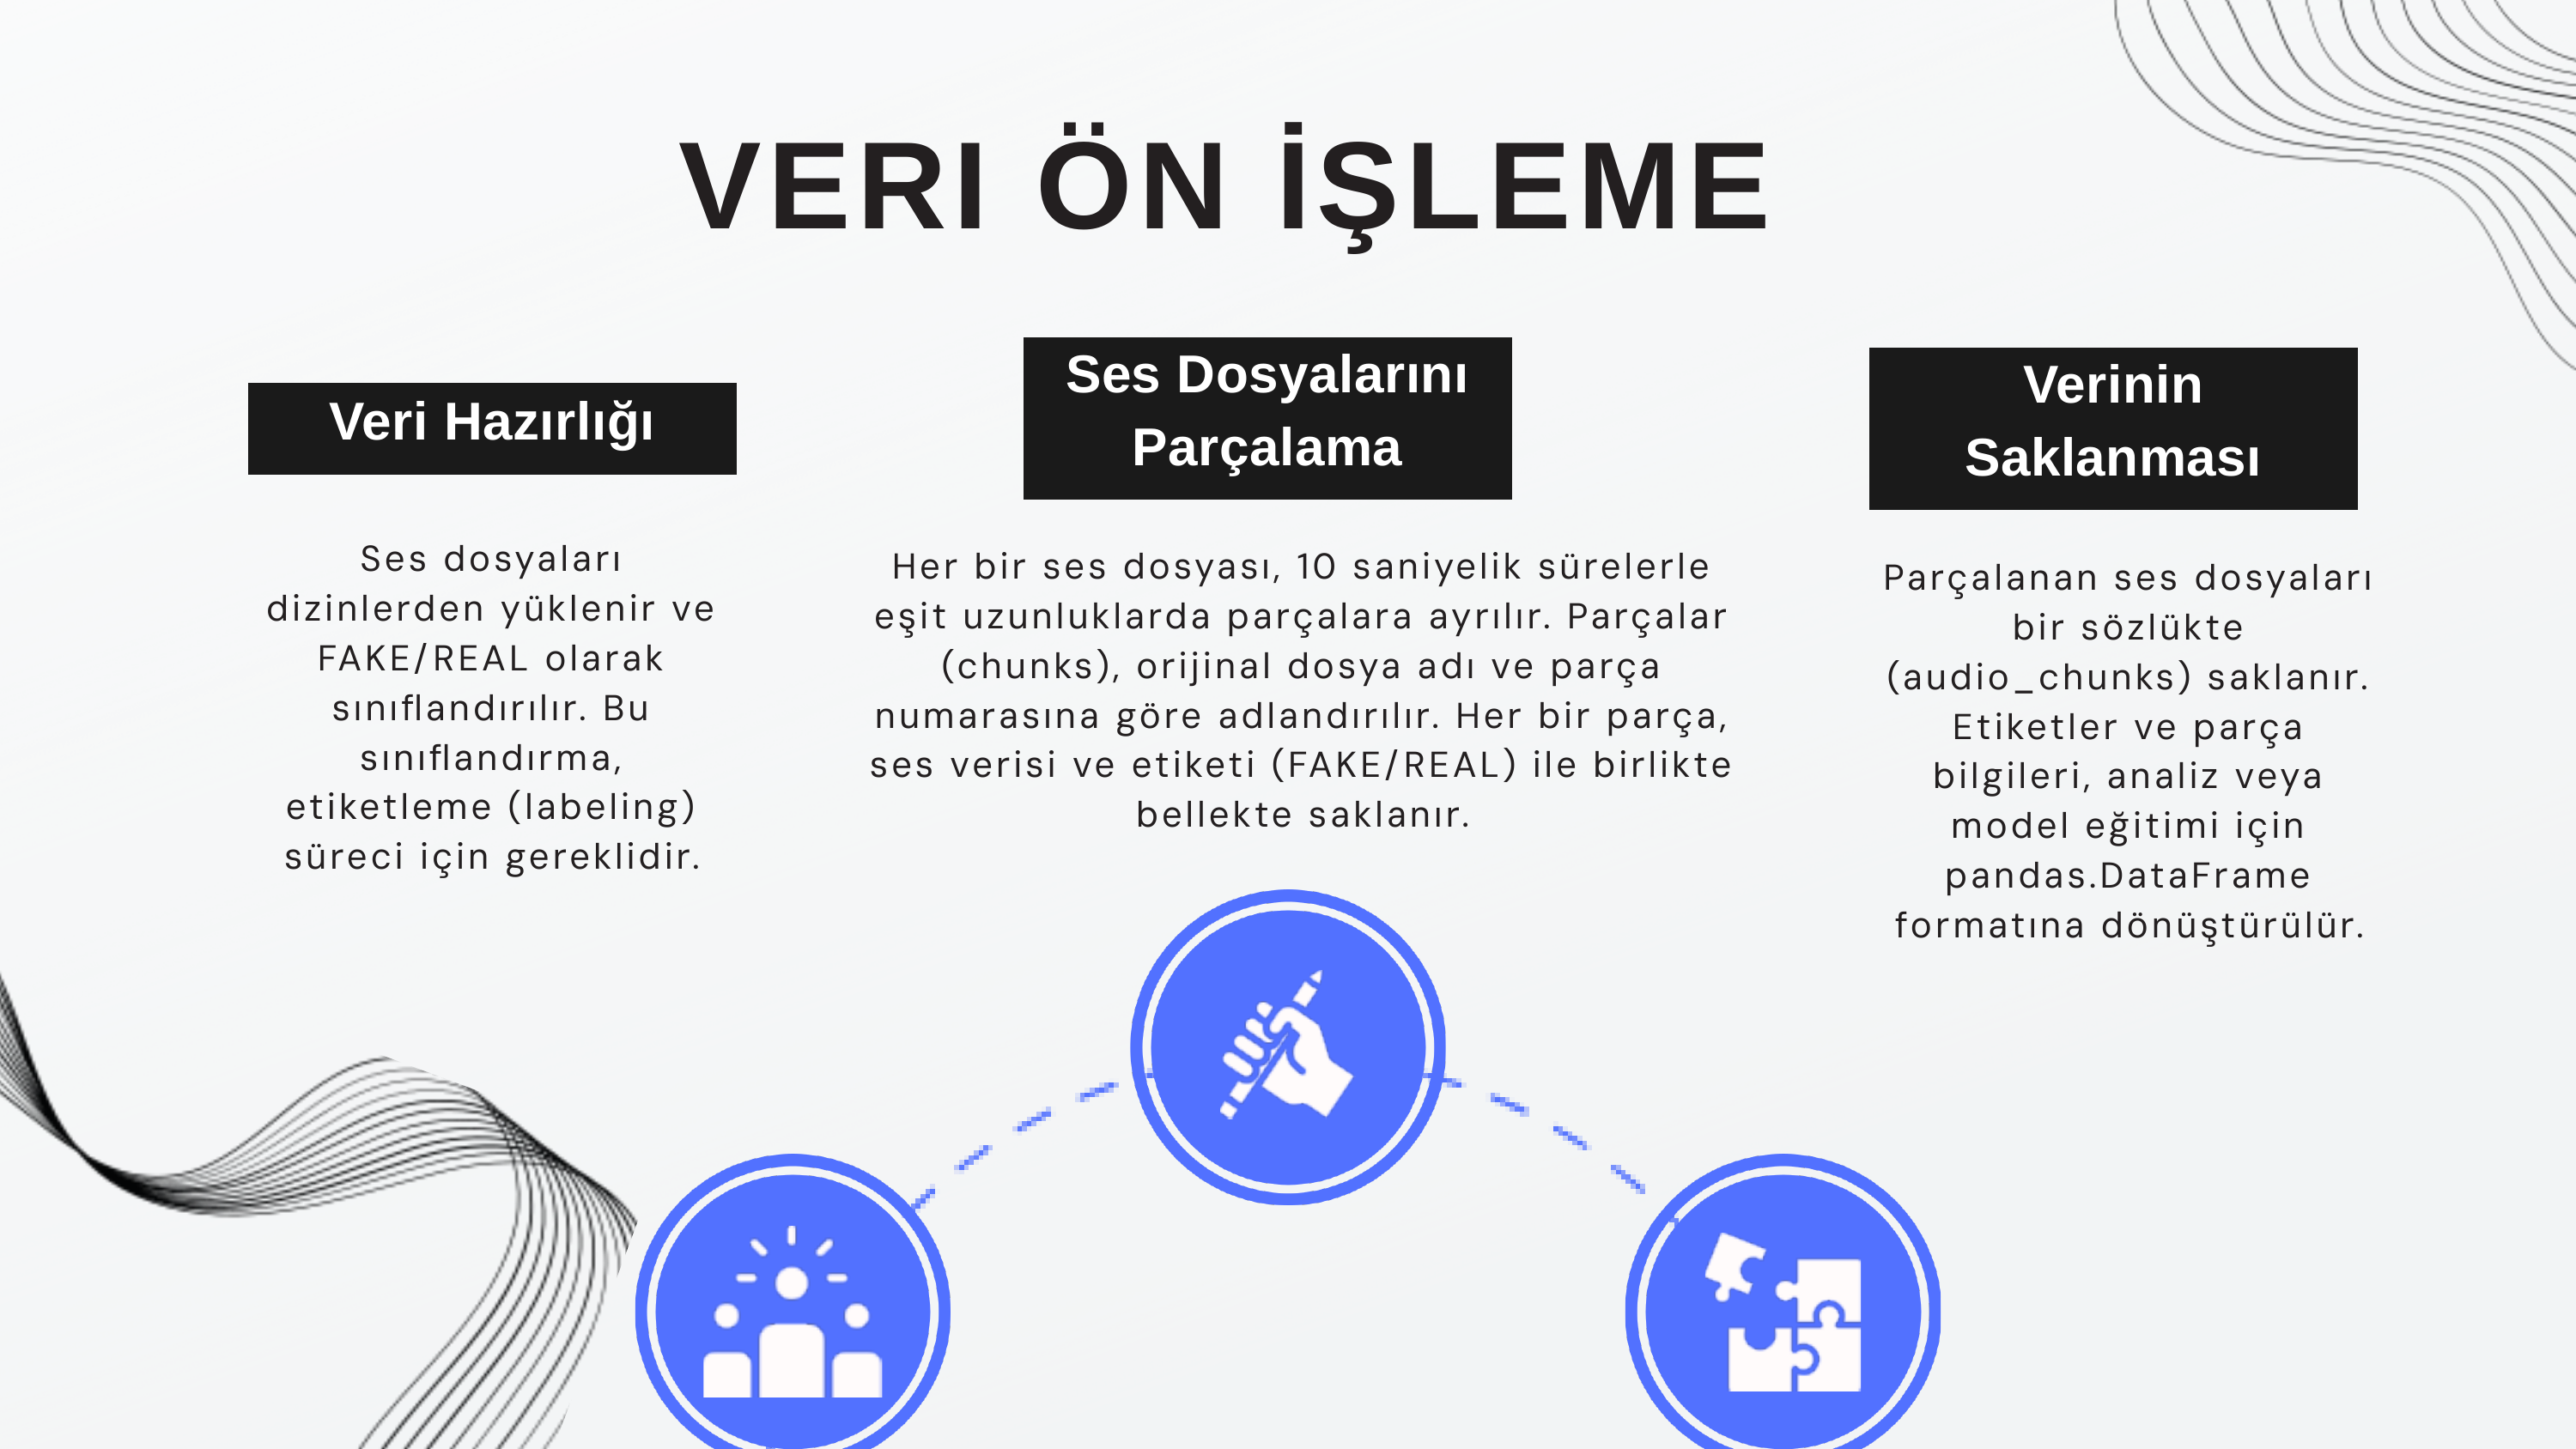

VERI ÖN İŞLEME

Ses Dosyalarını Parçalama

Verinin Saklanması

Veri Hazırlığı
Ses dosyaları dizinlerden yüklenir ve FAKE/REAL olarak sınıflandırılır. Bu sınıflandırma, etiketleme (labeling) süreci için gereklidir.
Her bir ses dosyası, 10 saniyelik sürelerle eşit uzunluklarda parçalara ayrılır. Parçalar (chunks), orijinal dosya adı ve parça numarasına göre adlandırılır. Her bir parça, ses verisi ve etiketi (FAKE/REAL) ile birlikte bellekte saklanır.
Parçalanan ses dosyaları bir sözlükte (audio_chunks) saklanır. Etiketler ve parça bilgileri, analiz veya model eğitimi için pandas.DataFrame formatına dönüştürülür.